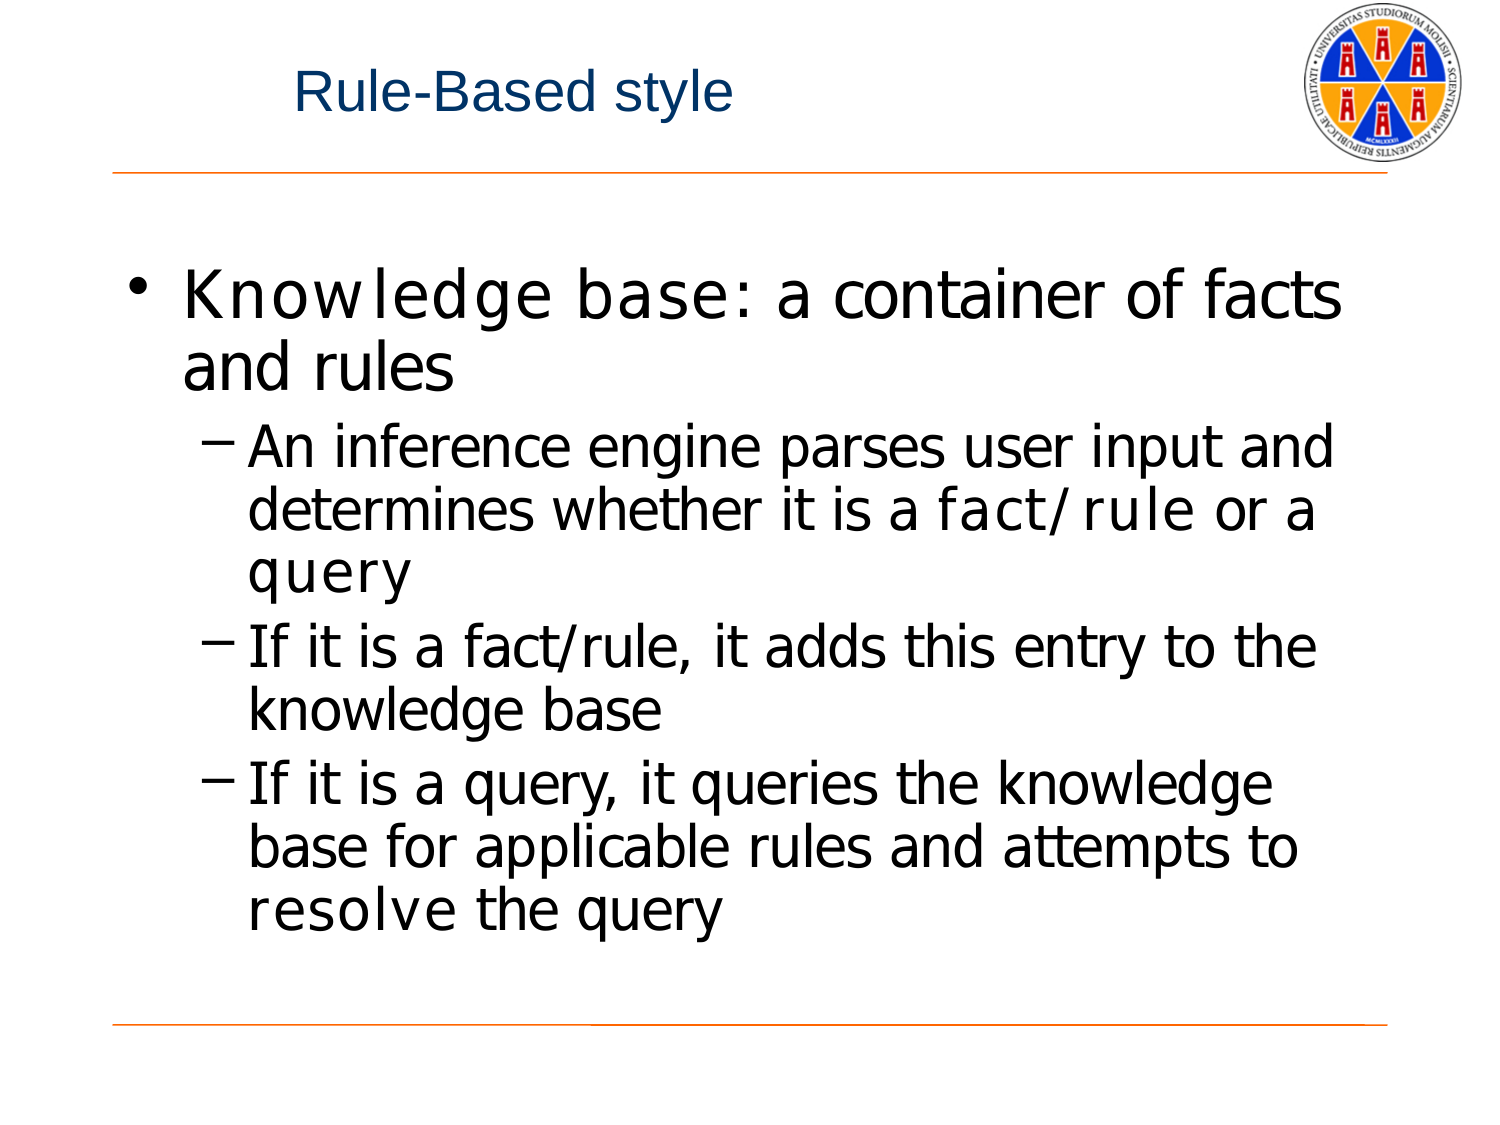

# Rule-Based style
Knowledge base: a container of facts and rules
An inference engine parses user input and determines whether it is a fact/rule or a query
If it is a fact/rule, it adds this entry to the knowledge base
If it is a query, it queries the knowledge base for applicable rules and attempts to resolve the query